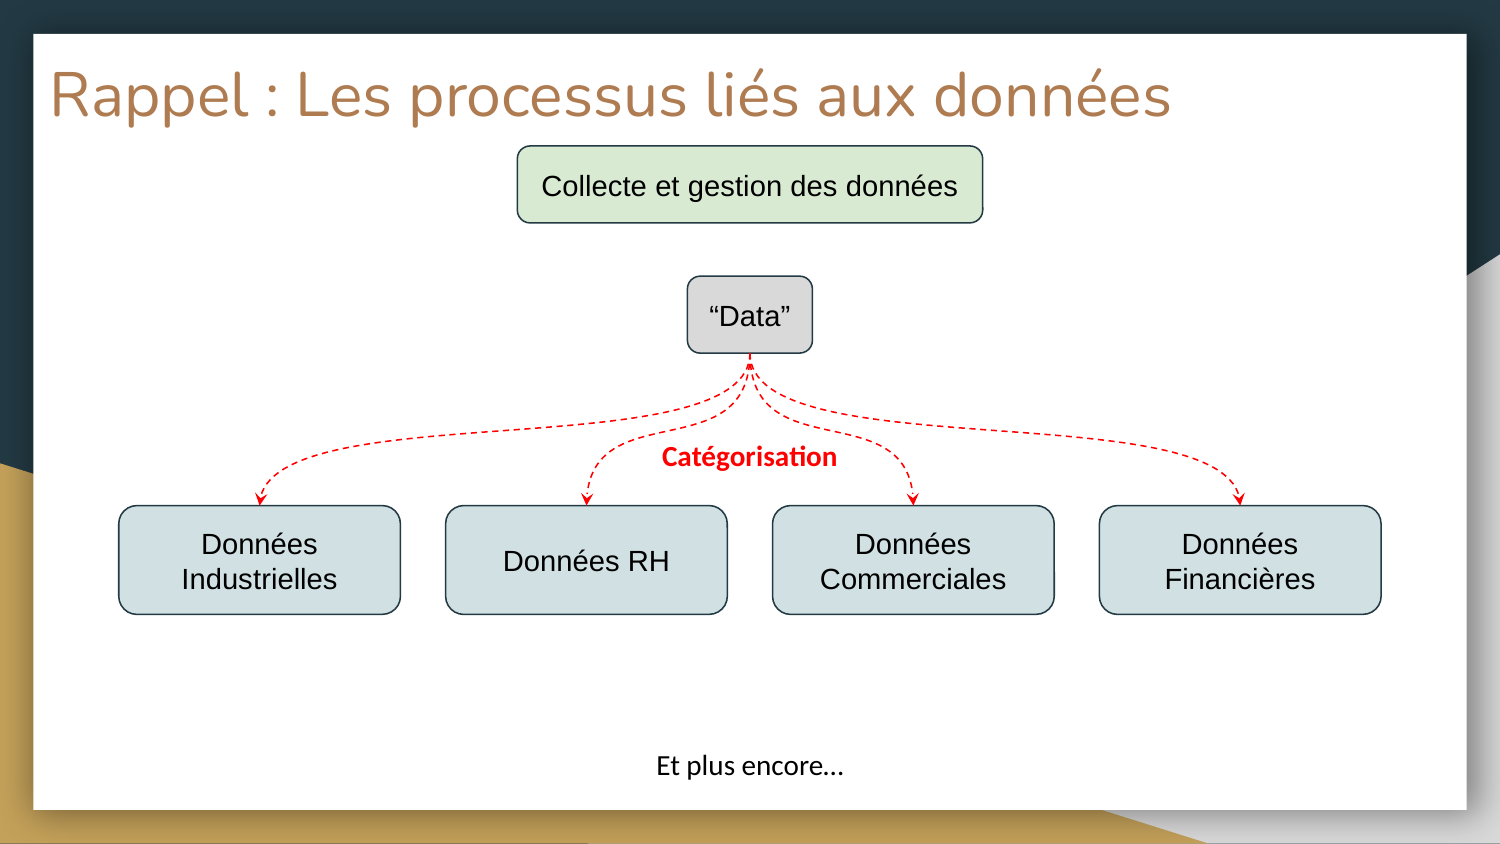

# Rappel : Les processus liés aux données
Collecte et gestion des données
“Data”
Catégorisation
Données Industrielles
Données RH
Données Commerciales
Données Financières
Et plus encore…